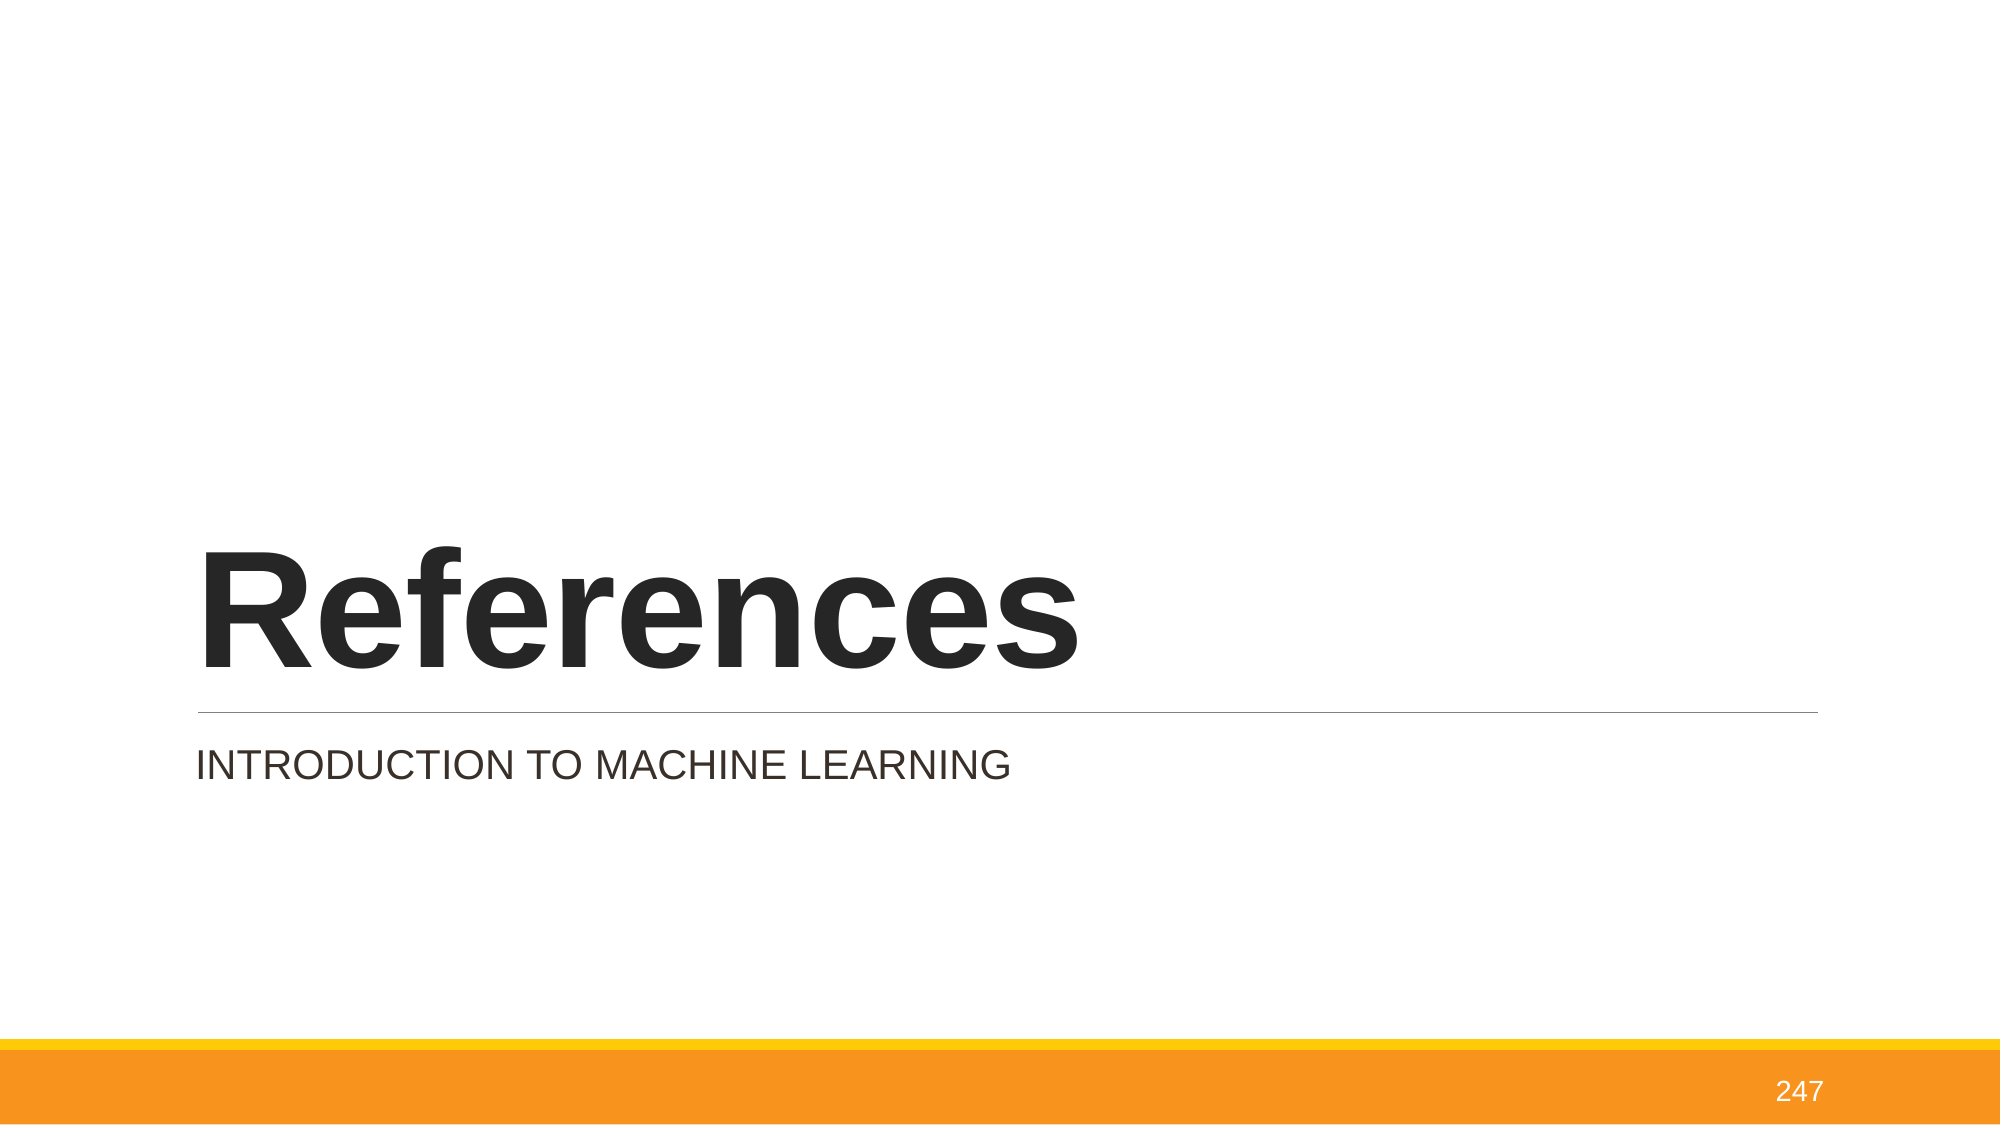

# References
INTRODUCTION TO MACHINE LEARNING
247